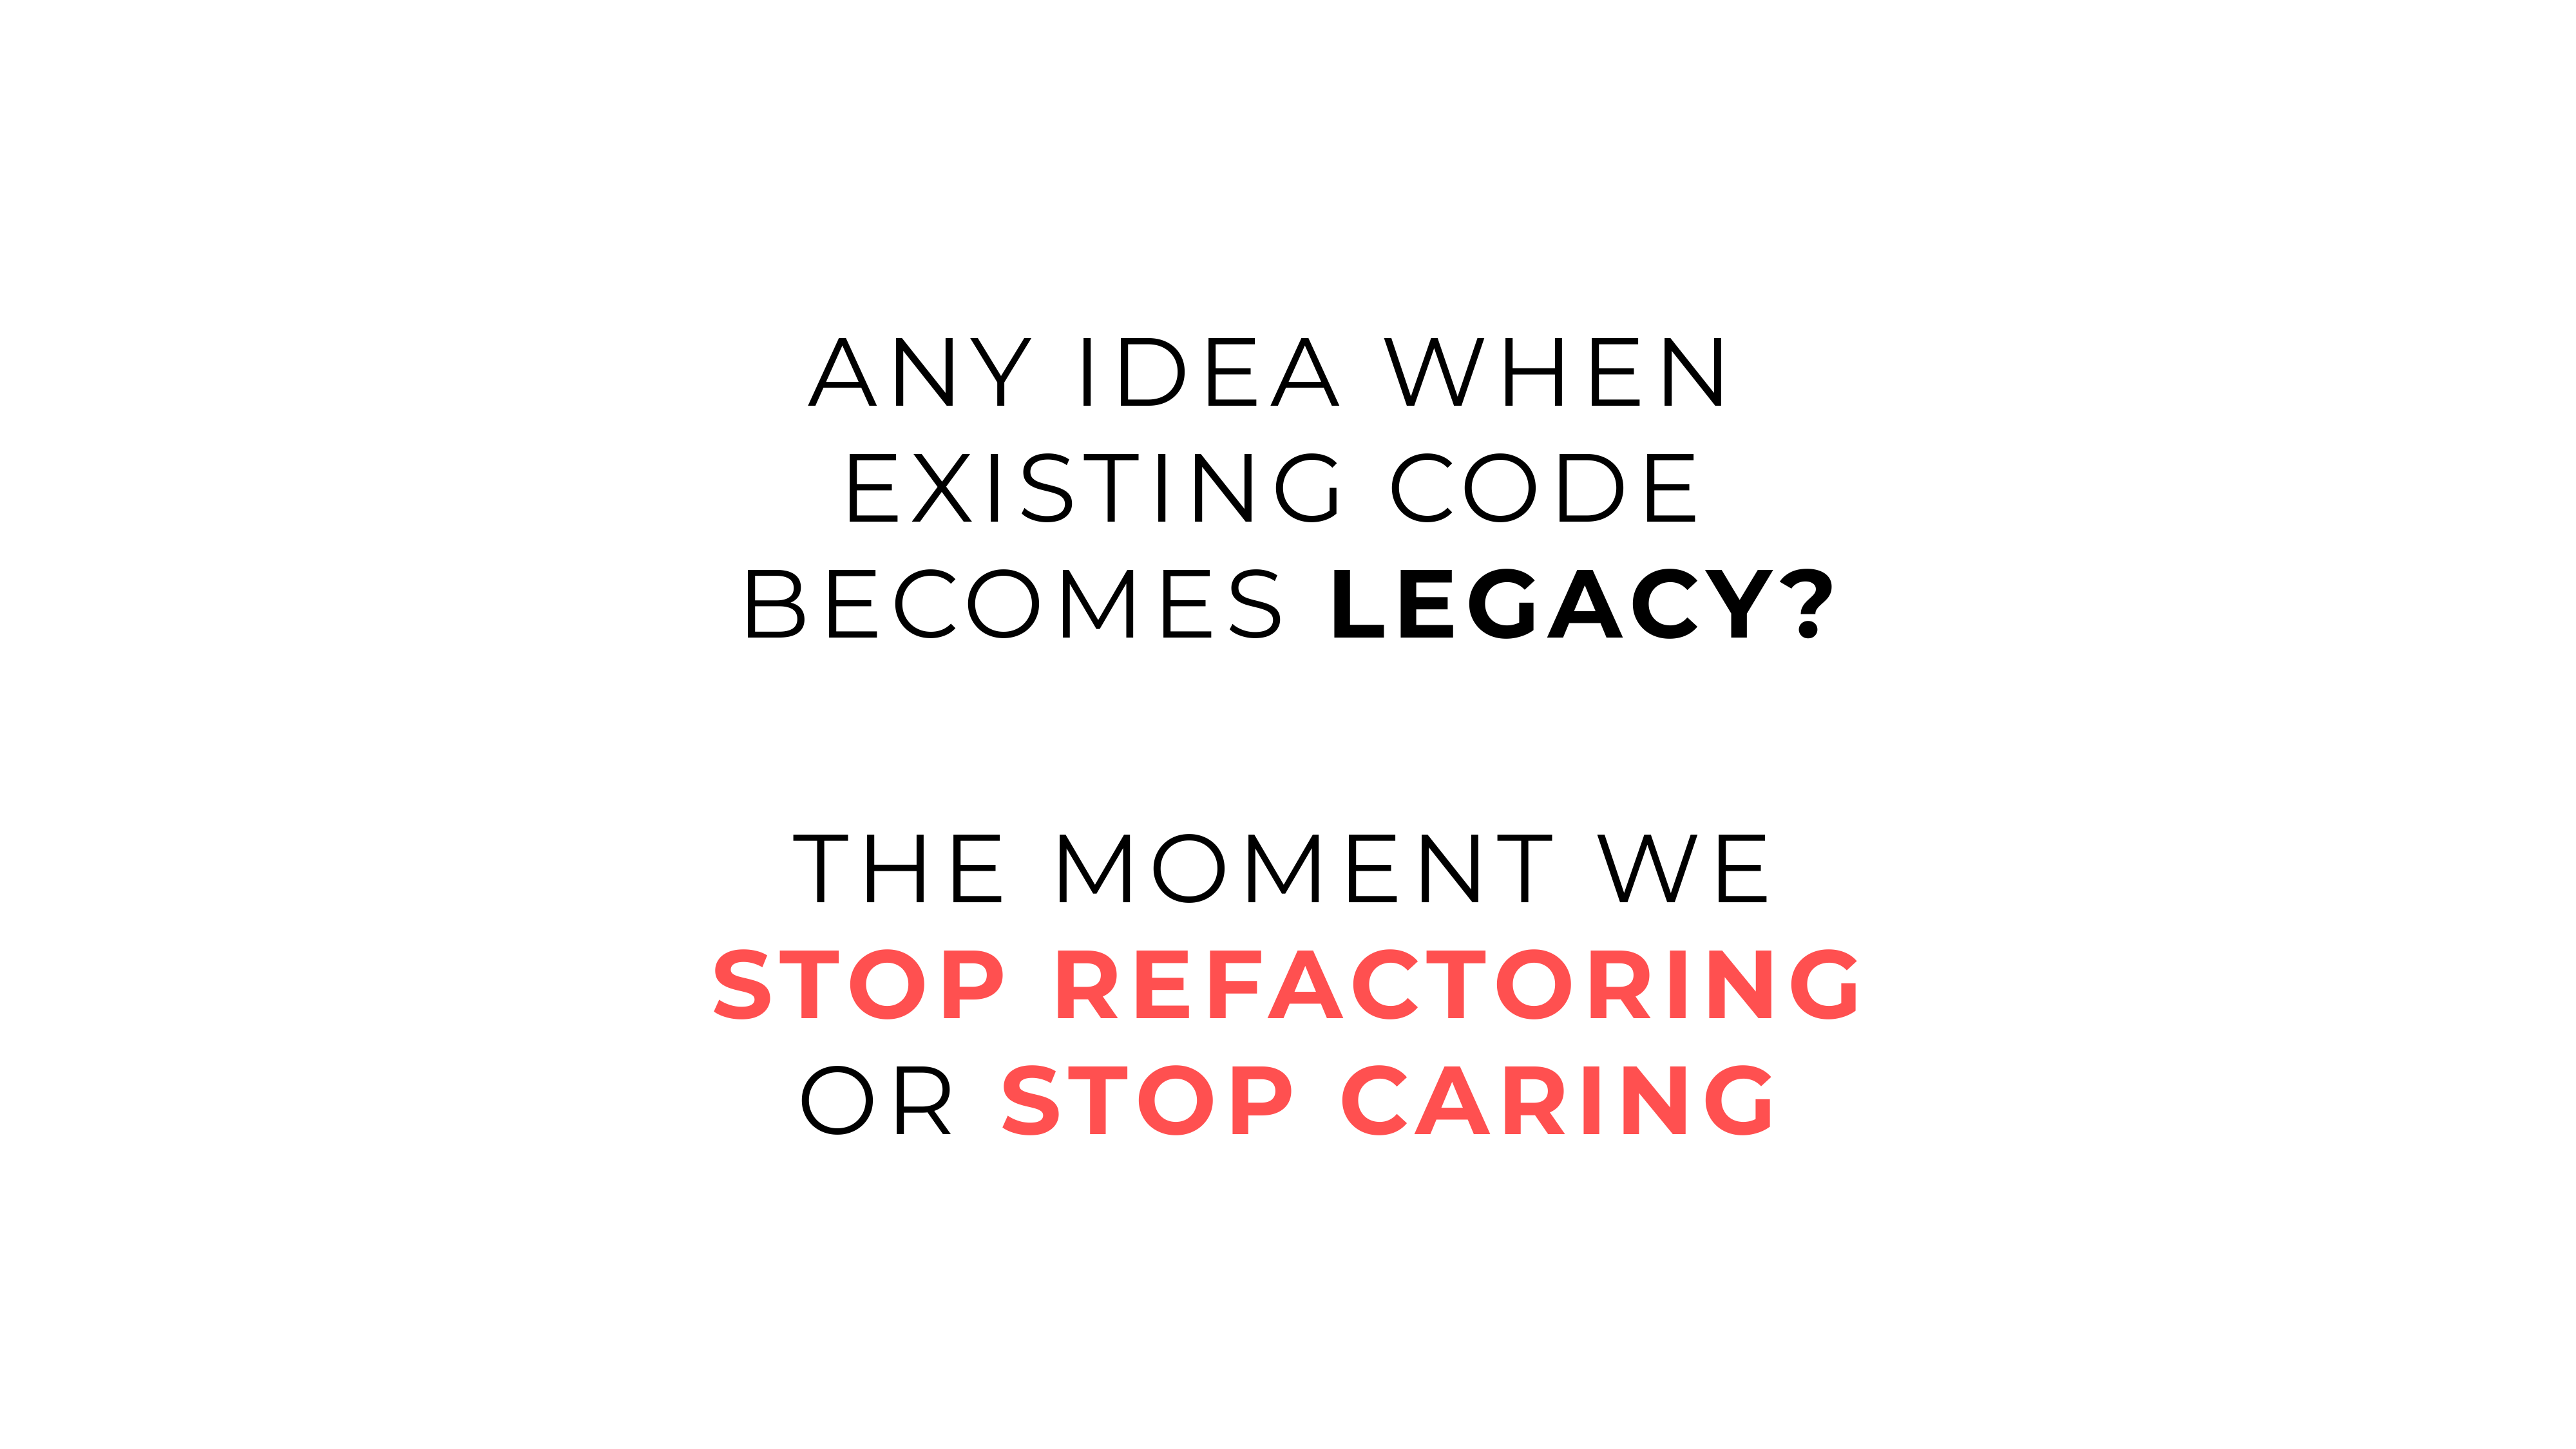

Any idea When
existing Code
becomes legacy?
the moment we stop refactoring
Or Stop caring